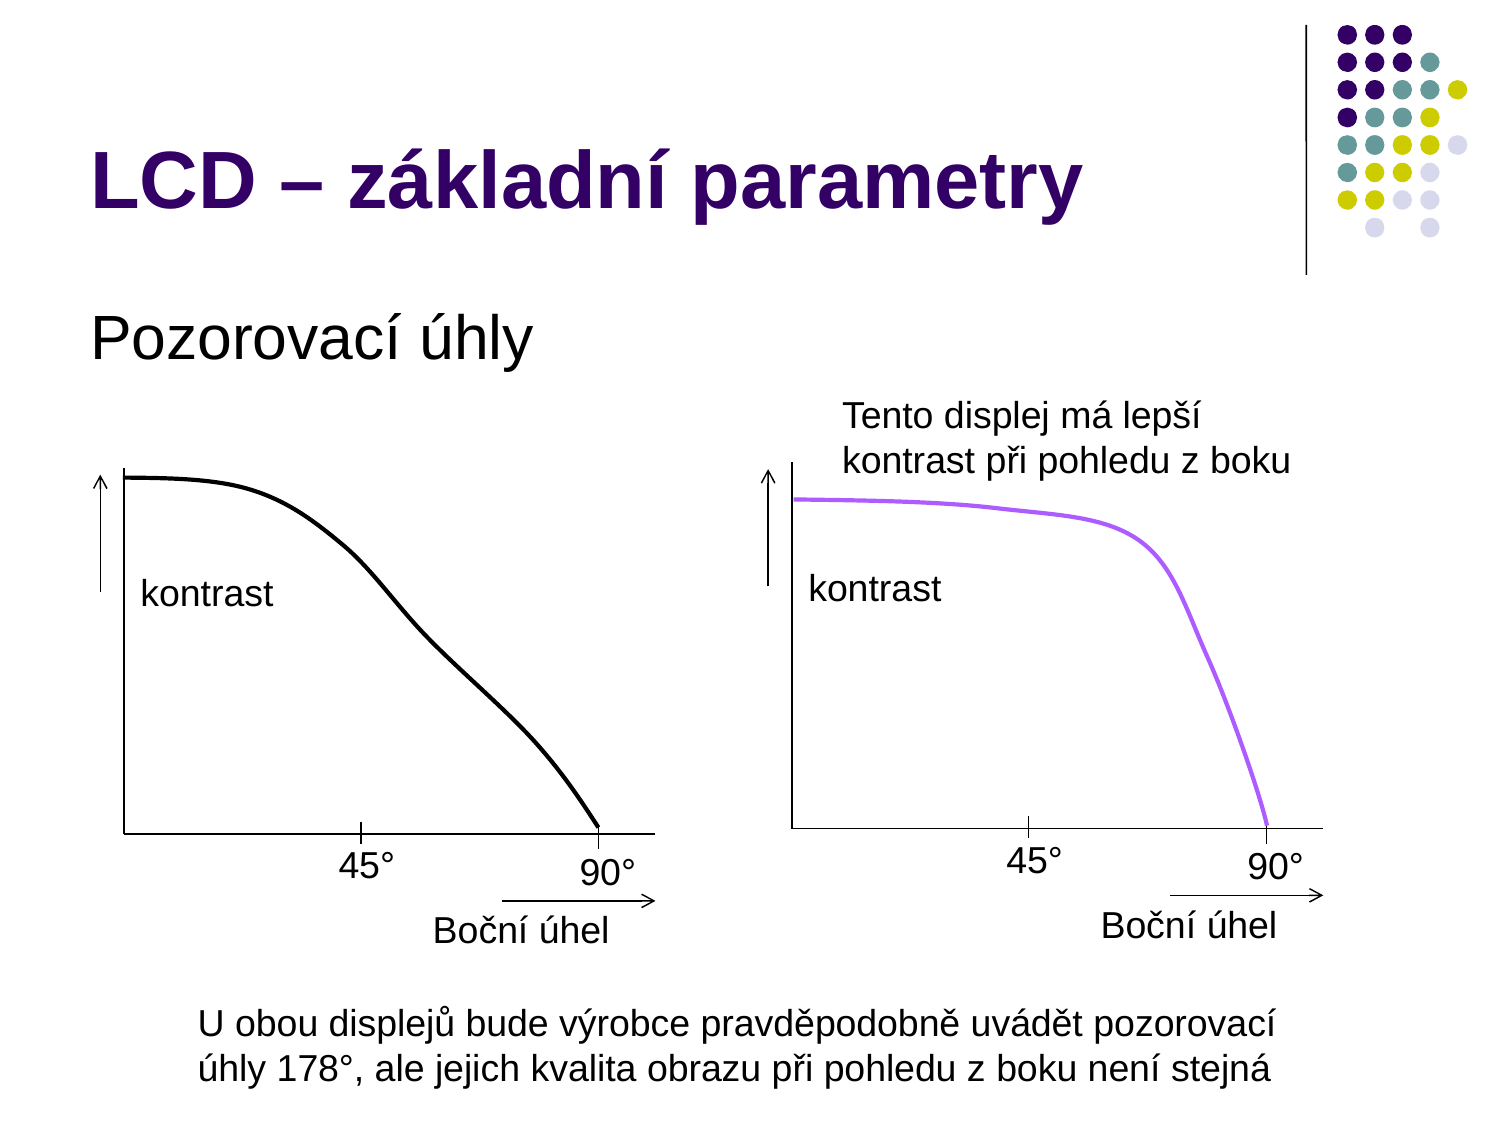

# LCD – základní parametry
Pozorovací úhly
Tento displej má lepší kontrast při pohledu z boku

kontrast
kontrast
45°
45°
90°
90°
Boční úhel
Boční úhel
U obou displejů bude výrobce pravděpodobně uvádět pozorovací úhly 178°, ale jejich kvalita obrazu při pohledu z boku není stejná